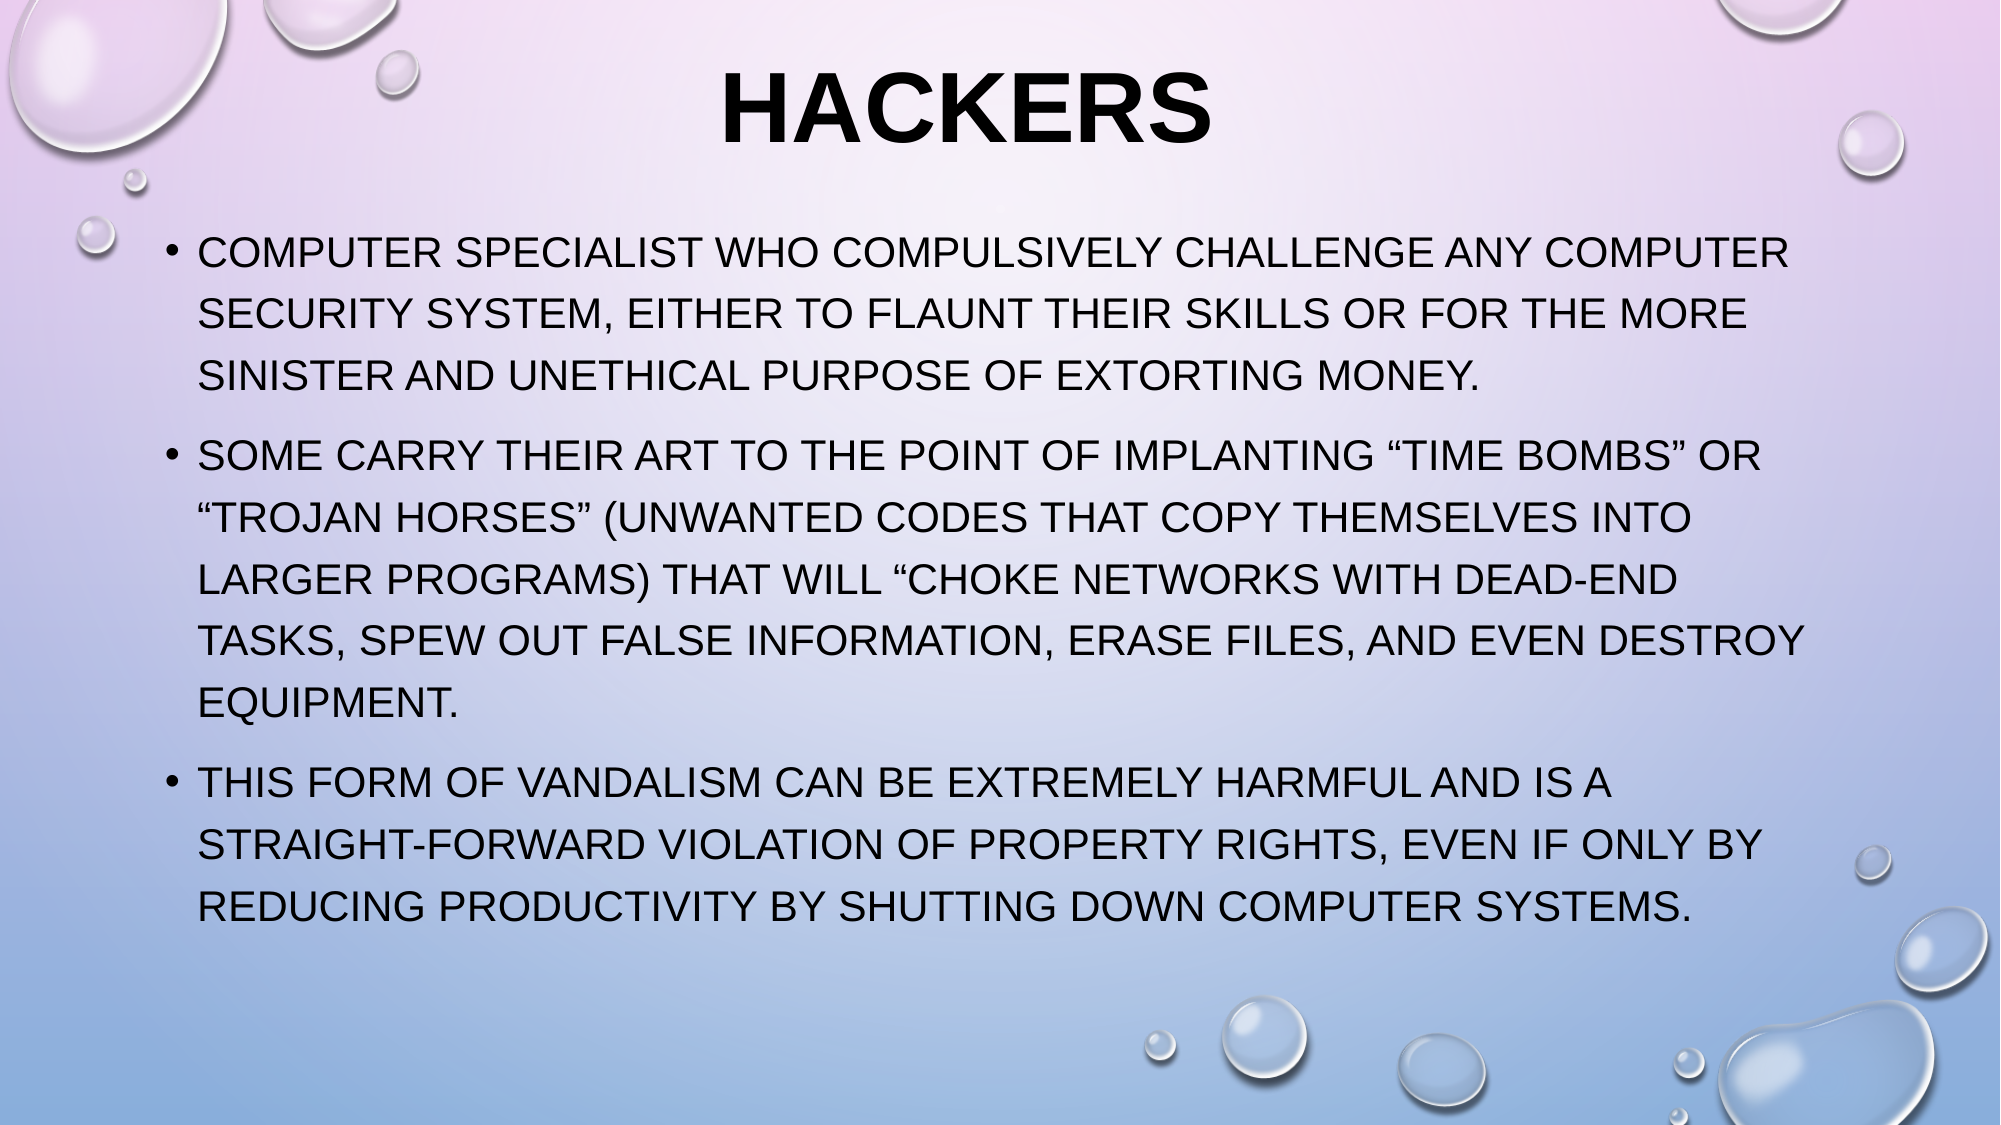

# Hackers
computer specialist who compulsively challenge any computer security system, either to flaunt their skills or for the more sinister and unethical purpose of extorting money.
Some carry their art to the point of implanting “time bombs” or “Trojan horses” (unwanted codes that copy themselves into larger programs) that will “choke networks with dead-end tasks, spew out false information, erase files, and even destroy equipment.
This form of vandalism can be extremely harmful and is a straight-forward violation of property rights, even if only by reducing productivity by shutting down computer systems.